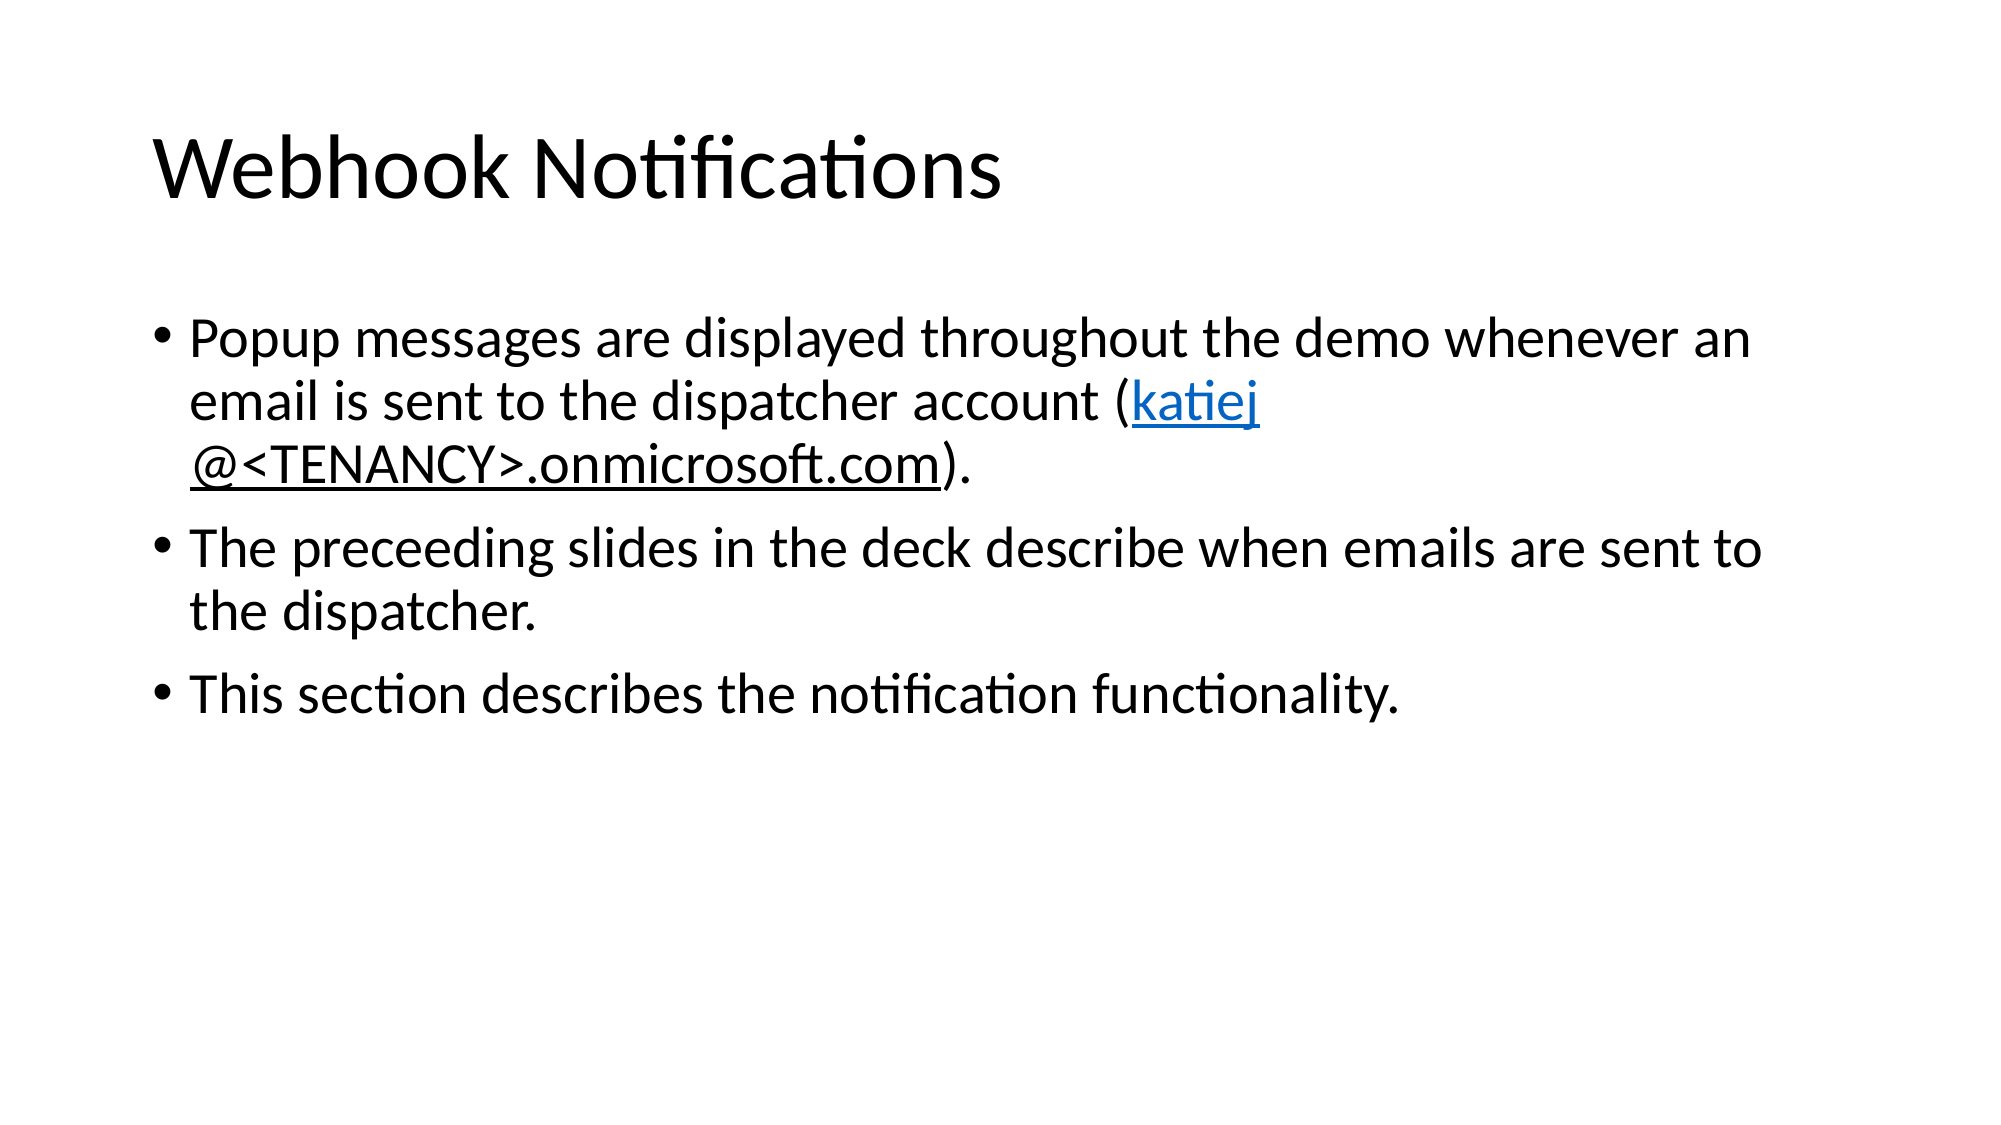

# Webhook Notifications
Popup messages are displayed throughout the demo whenever an email is sent to the dispatcher account (katiej@<TENANCY>.onmicrosoft.com).
The preceeding slides in the deck describe when emails are sent to the dispatcher.
This section describes the notification functionality.